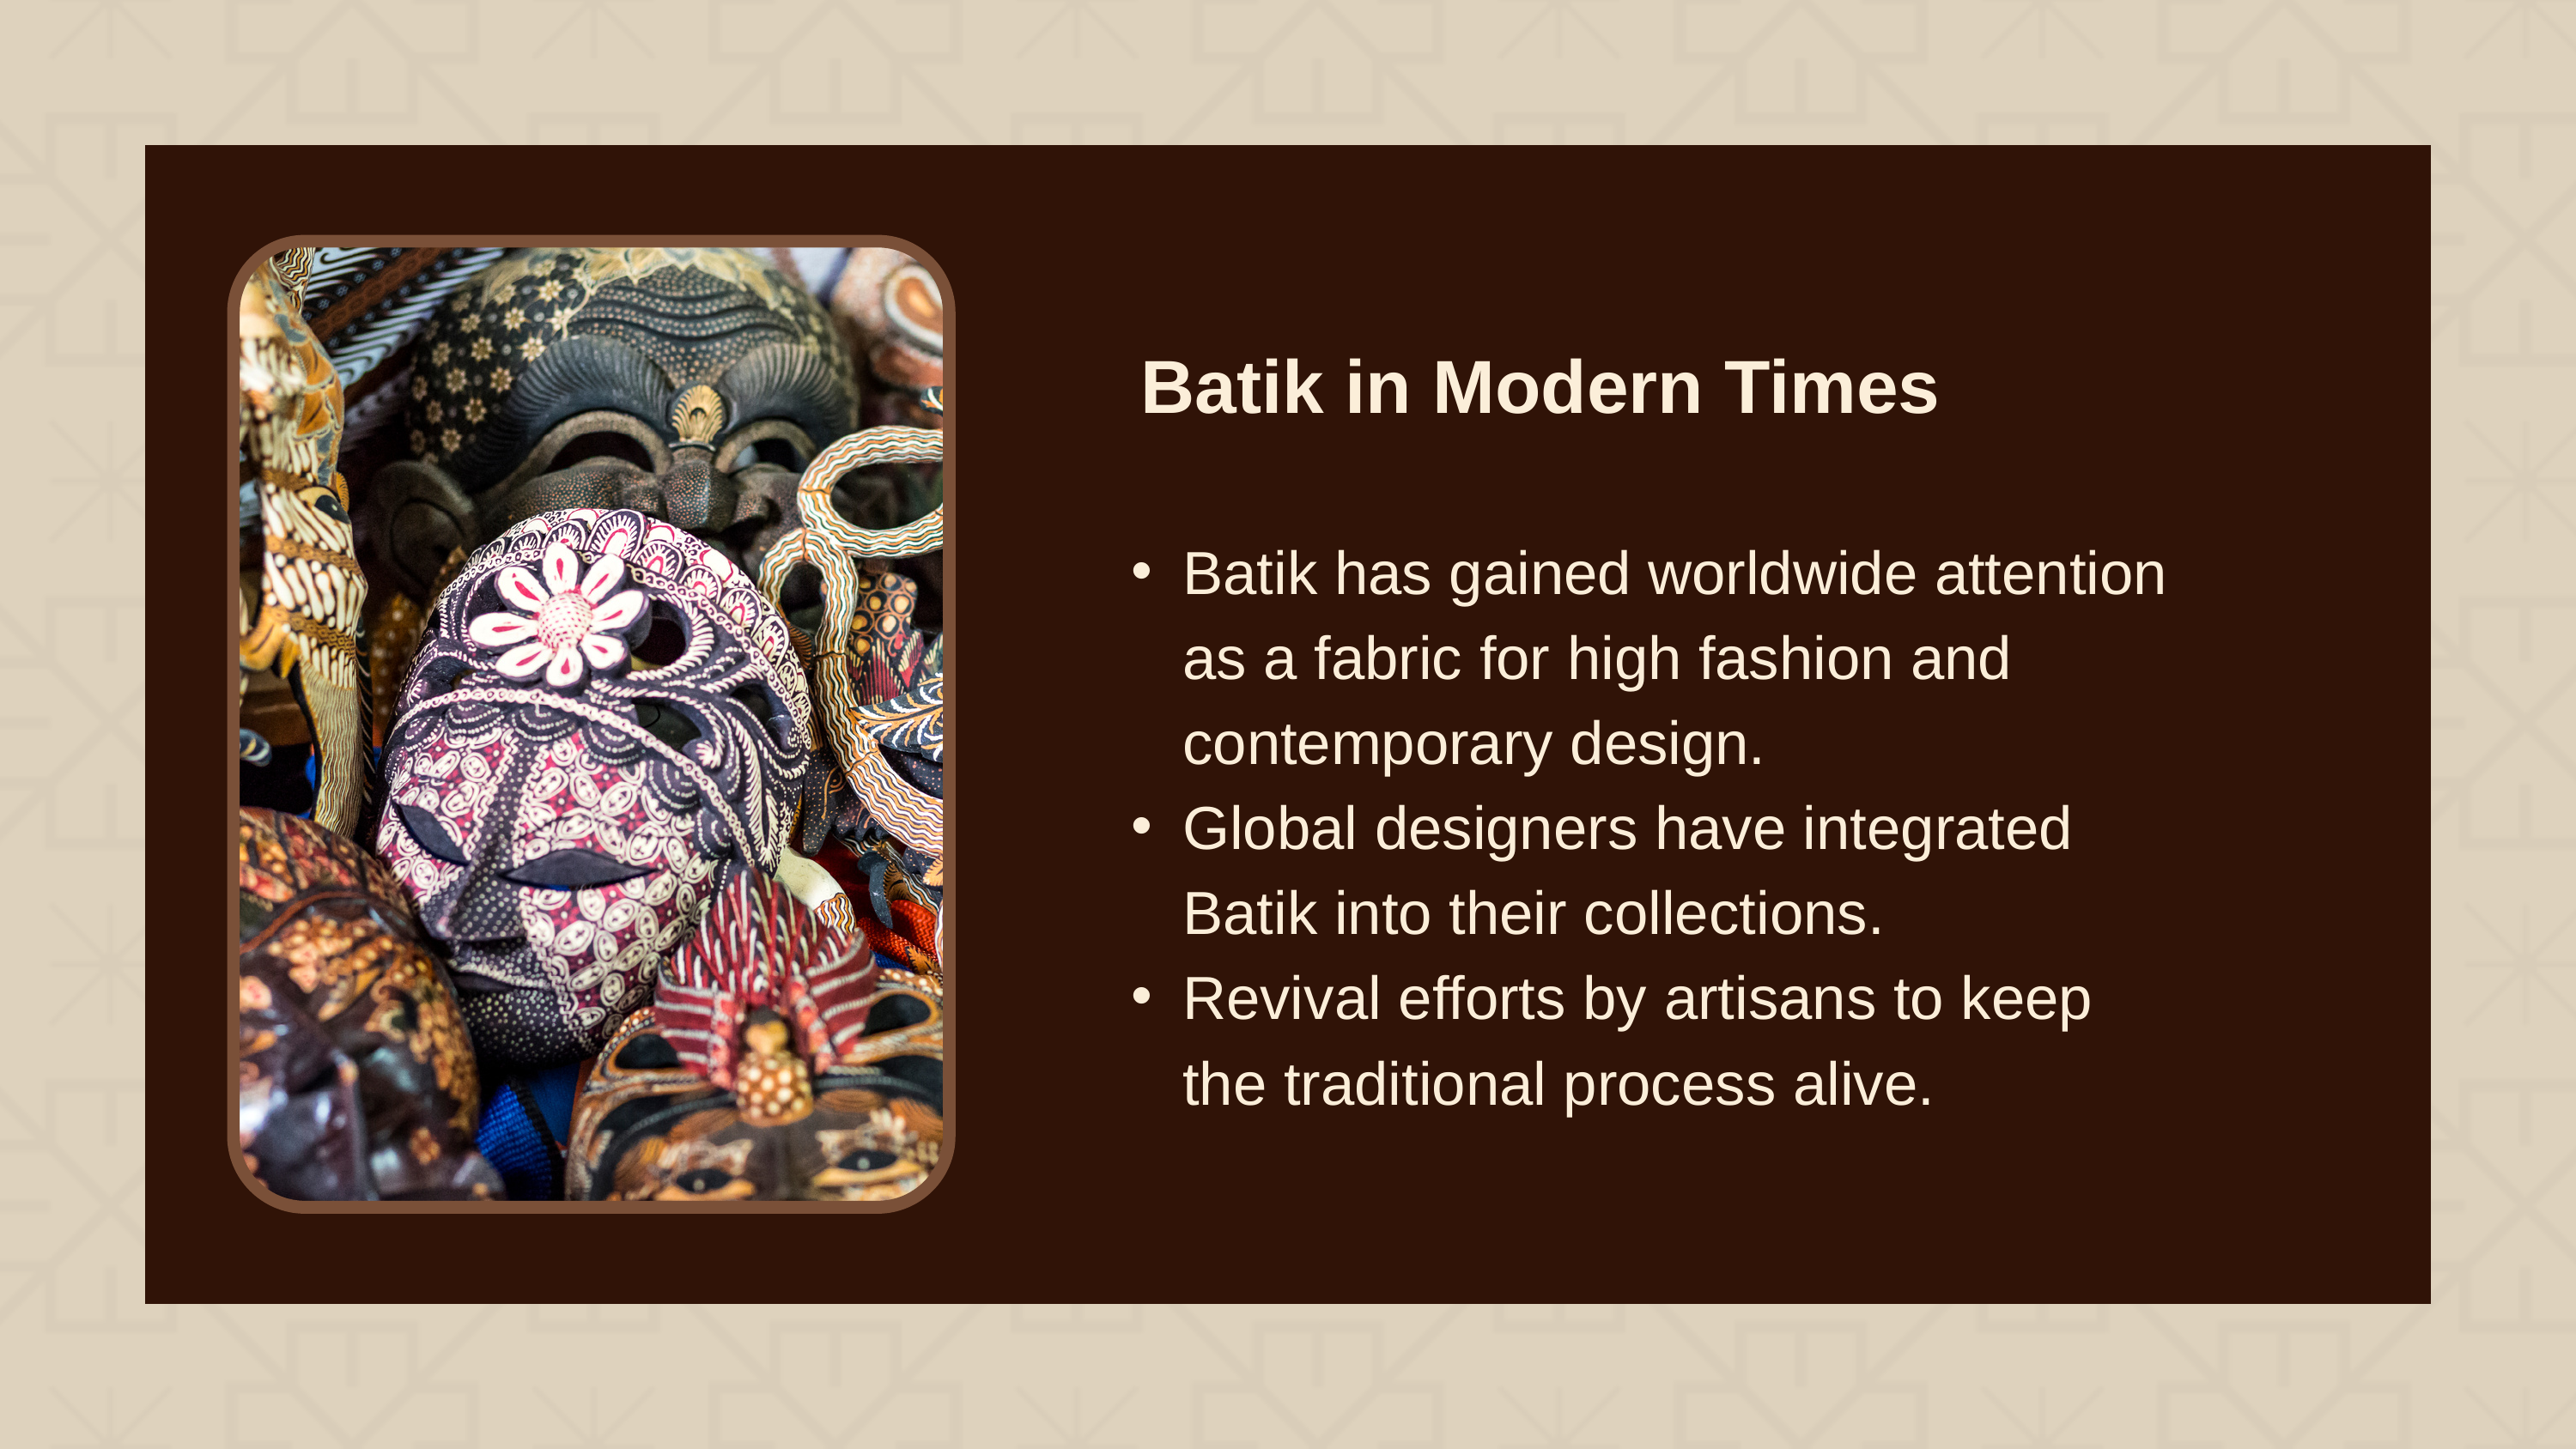

Batik in Modern Times
Batik has gained worldwide attention as a fabric for high fashion and contemporary design.
Global designers have integrated Batik into their collections.
Revival efforts by artisans to keep the traditional process alive.